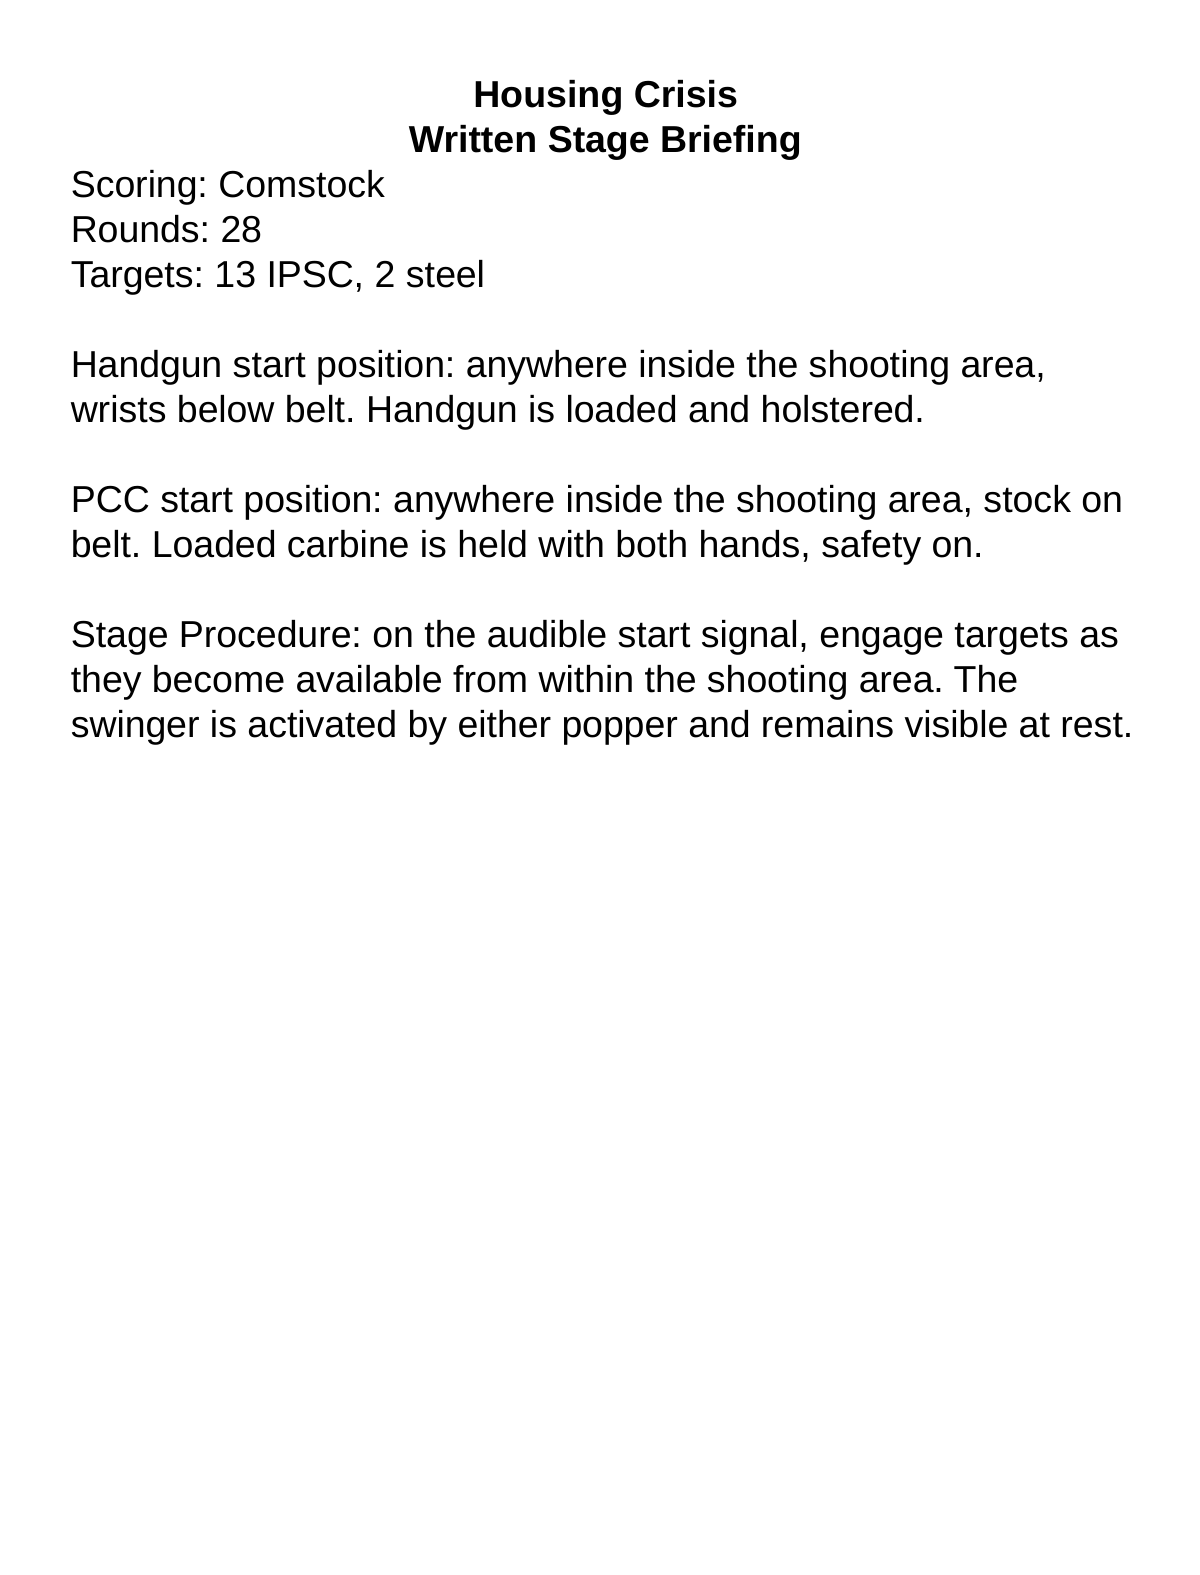

Housing Crisis
Written Stage Briefing
Scoring: Comstock
Rounds: 28
Targets: 13 IPSC, 2 steel

Handgun start position: anywhere inside the shooting area, wrists below belt. Handgun is loaded and holstered.

PCC start position: anywhere inside the shooting area, stock on belt. Loaded carbine is held with both hands, safety on.

Stage Procedure: on the audible start signal, engage targets as they become available from within the shooting area. The swinger is activated by either popper and remains visible at rest.